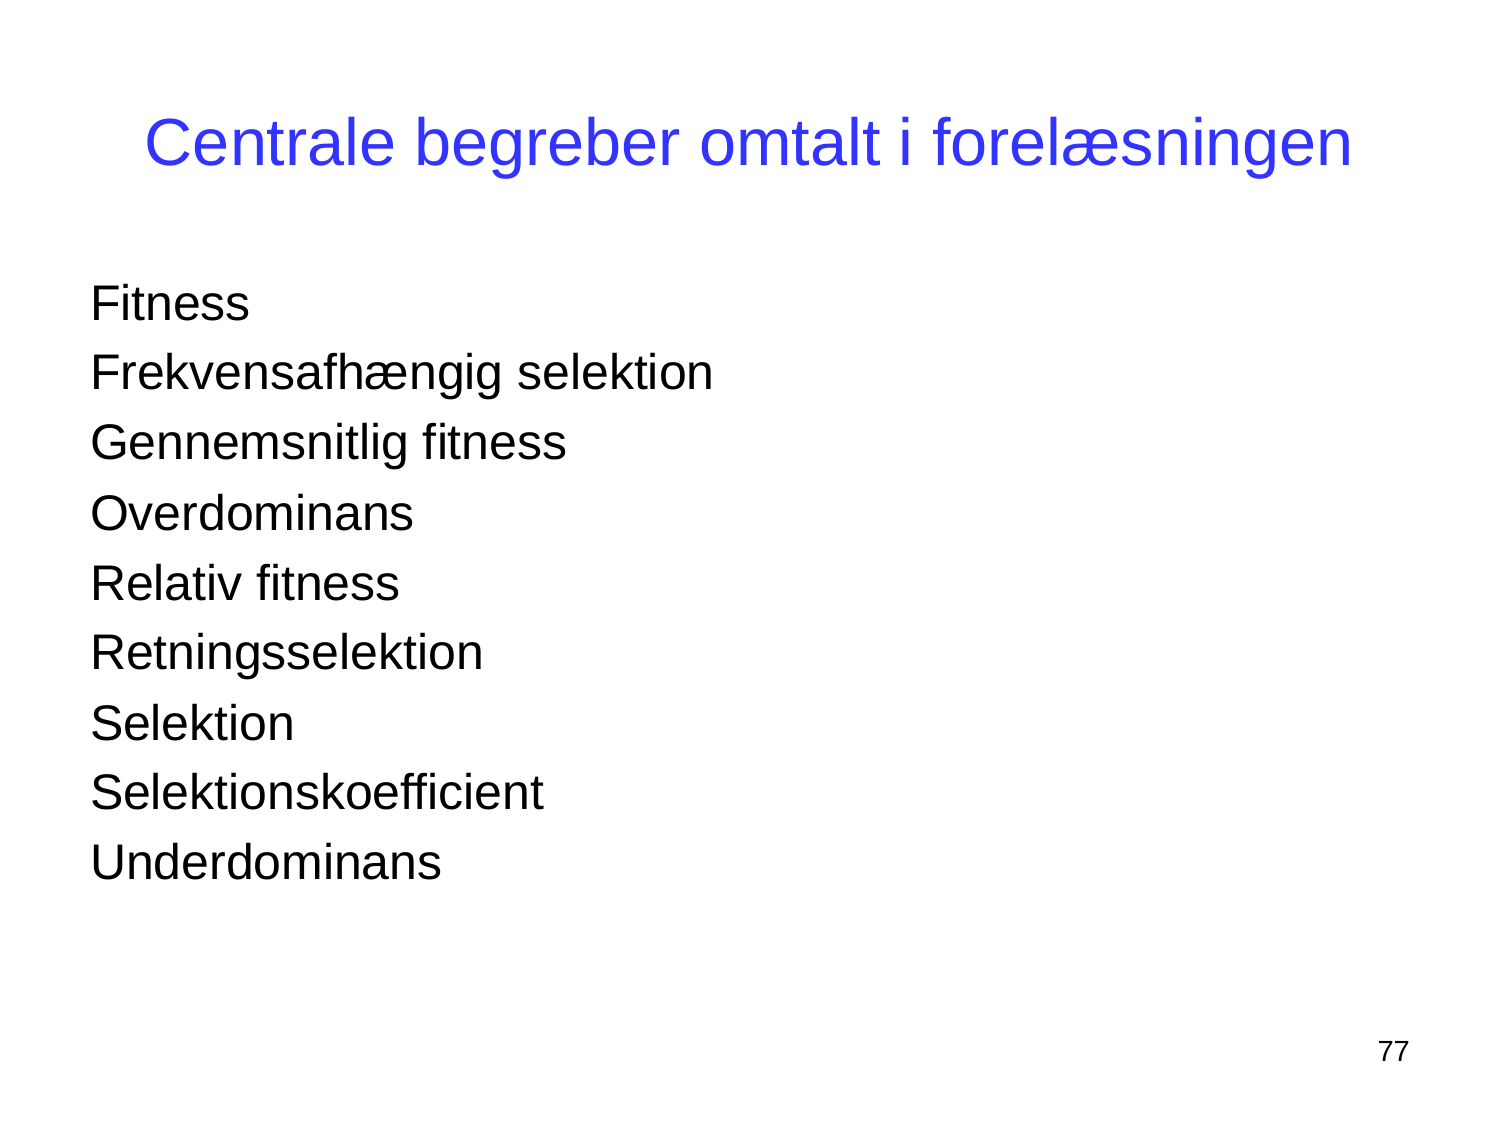

# Centrale begreber omtalt i forelæsningen
Fitness
Frekvensafhængig selektion
Gennemsnitlig fitness
Overdominans
Relativ fitness
Retningsselektion
Selektion
Selektionskoefficient
Underdominans
77